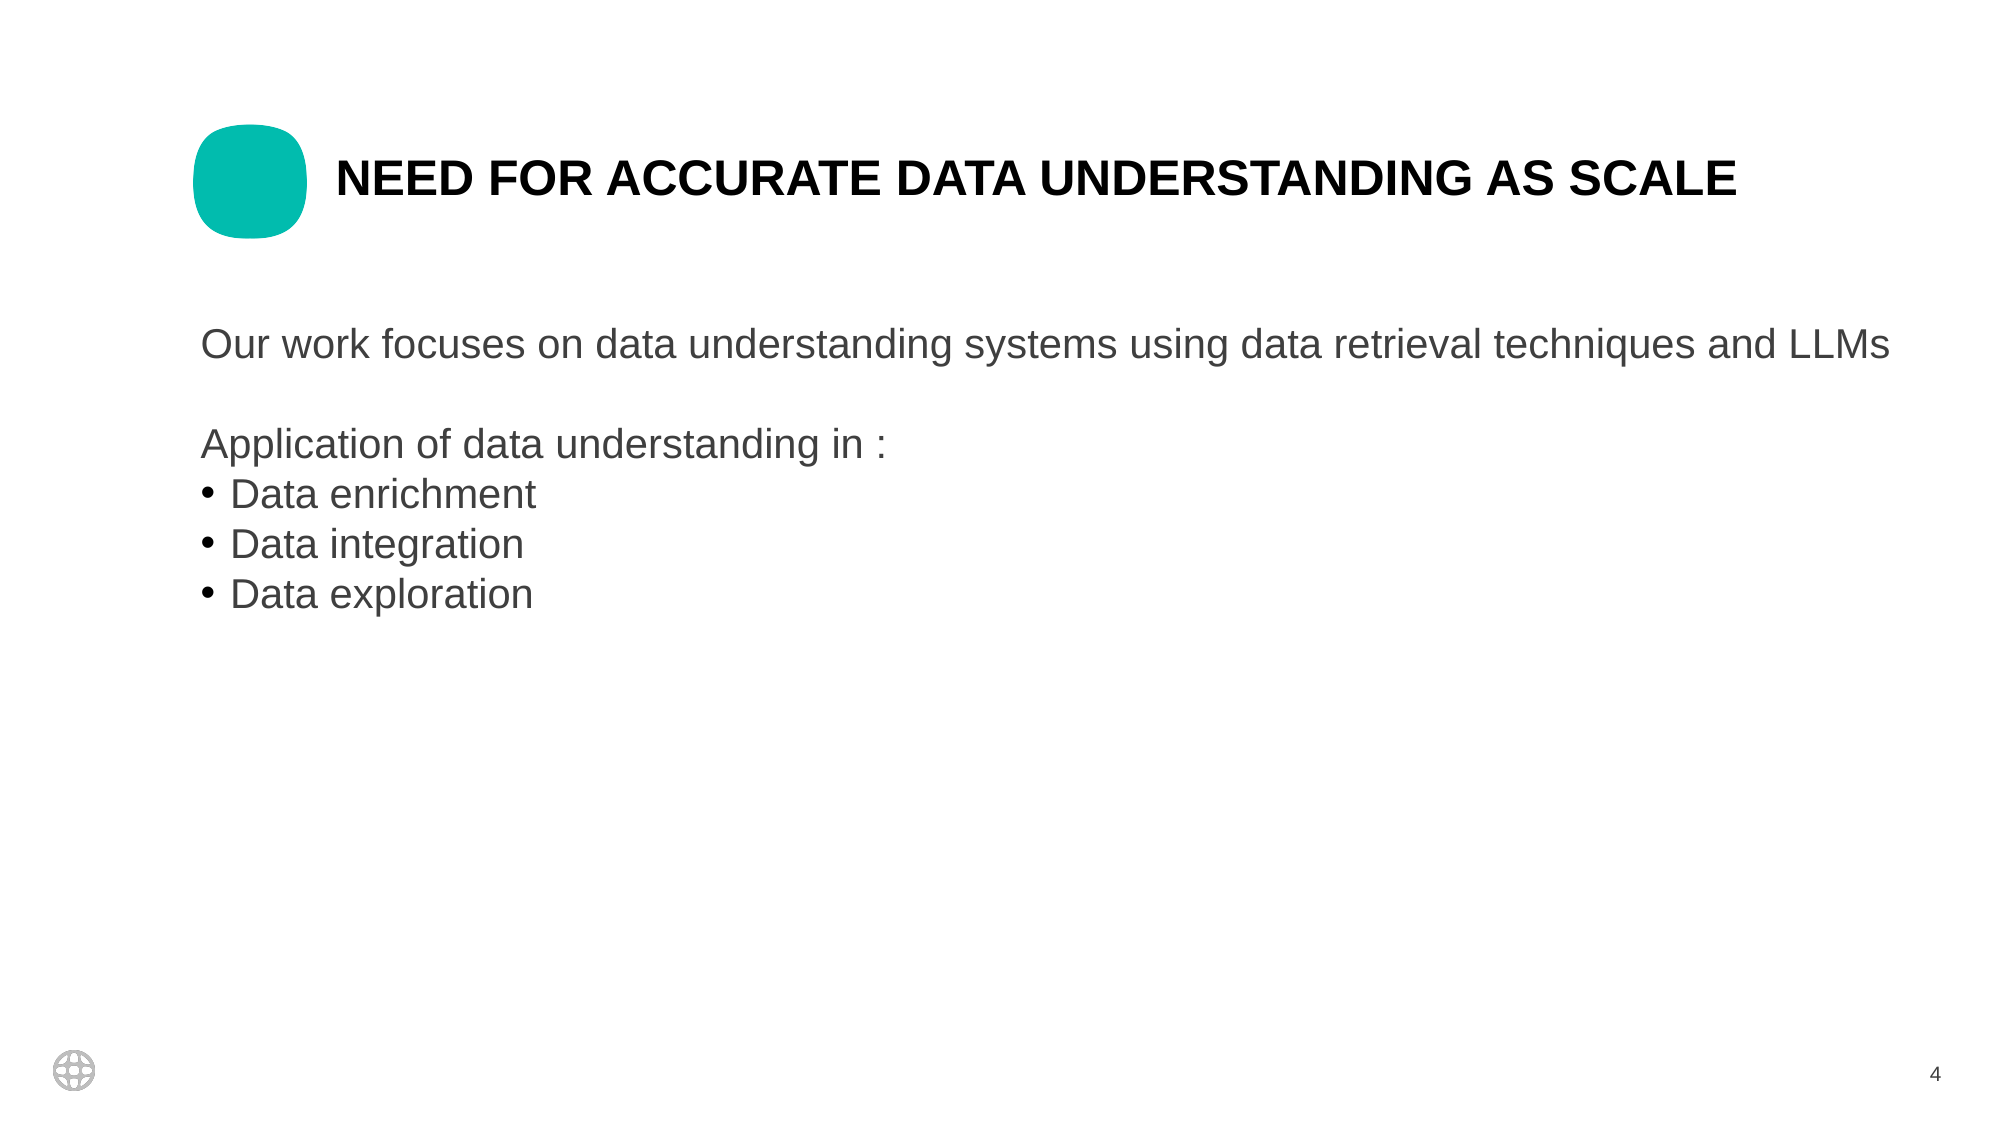

# Need for accurate data understanding as scale
Our work focuses on data understanding systems using data retrieval techniques and LLMs

Application of data understanding in :
Data enrichment
Data integration
Data exploration

4